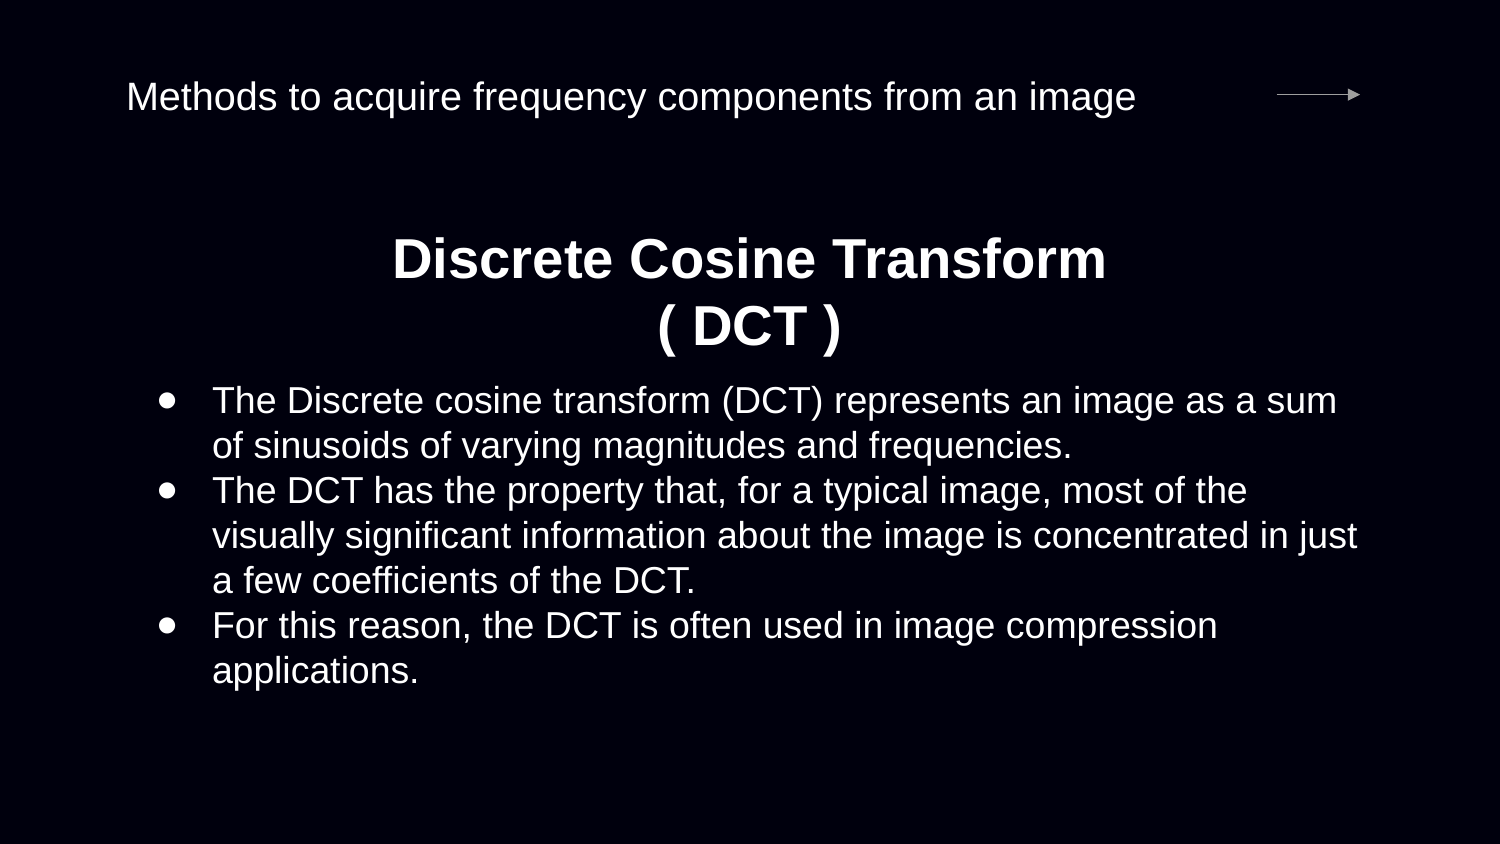

Methods to acquire frequency components from an image
Discrete Cosine Transform ( DCT )

The Discrete cosine transform (DCT) represents an image as a sum of sinusoids of varying magnitudes and frequencies.
The DCT has the property that, for a typical image, most of the visually significant information about the image is concentrated in just a few coefficients of the DCT.
For this reason, the DCT is often used in image compression applications.